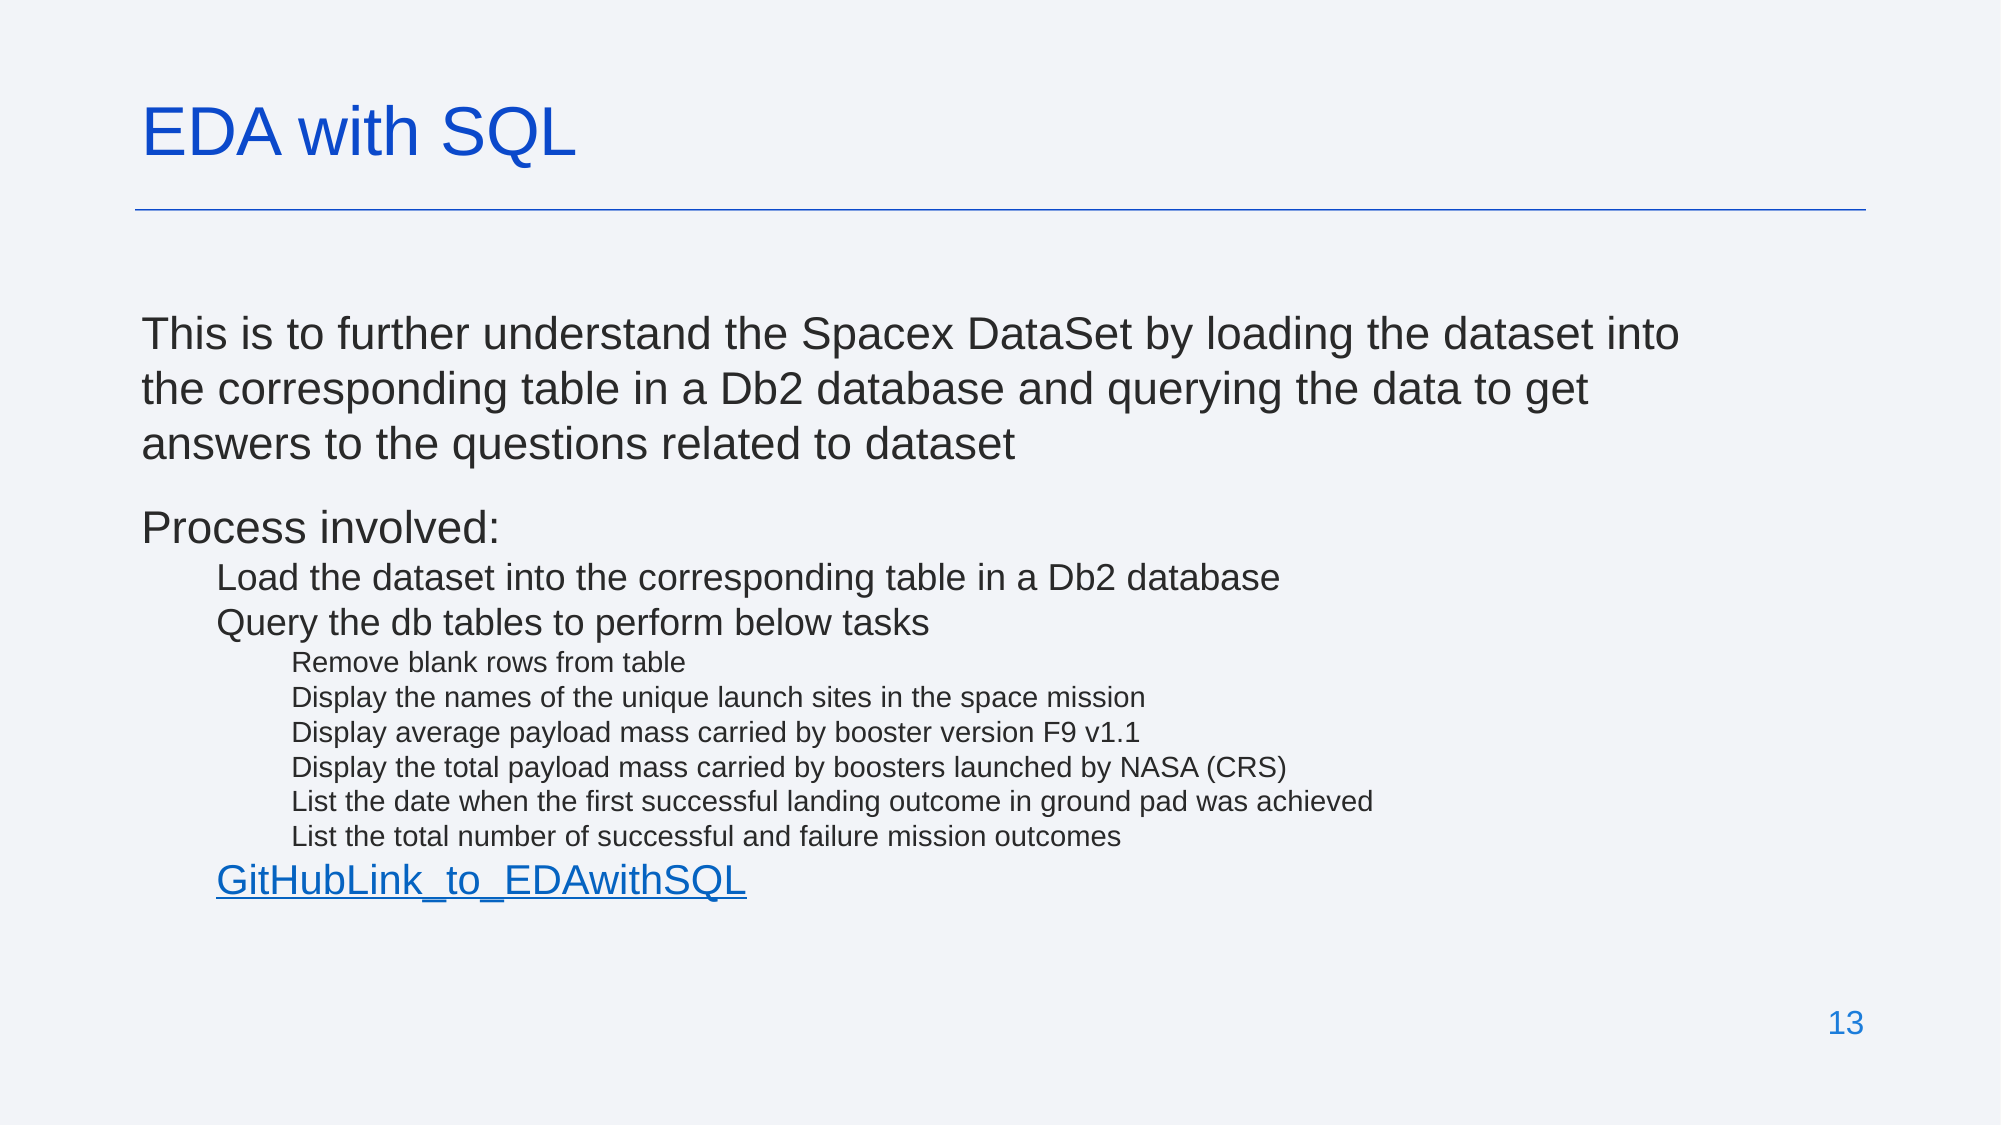

EDA with SQL
This is to further understand the Spacex DataSet by loading the dataset into the corresponding table in a Db2 database and querying the data to get answers to the questions related to dataset
Process involved:
Load the dataset into the corresponding table in a Db2 database
Query the db tables to perform below tasks
Remove blank rows from table
Display the names of the unique launch sites in the space mission
Display average payload mass carried by booster version F9 v1.1
Display the total payload mass carried by boosters launched by NASA (CRS)
List the date when the first successful landing outcome in ground pad was achieved
List the total number of successful and failure mission outcomes
GitHubLink_to_EDAwithSQL
13